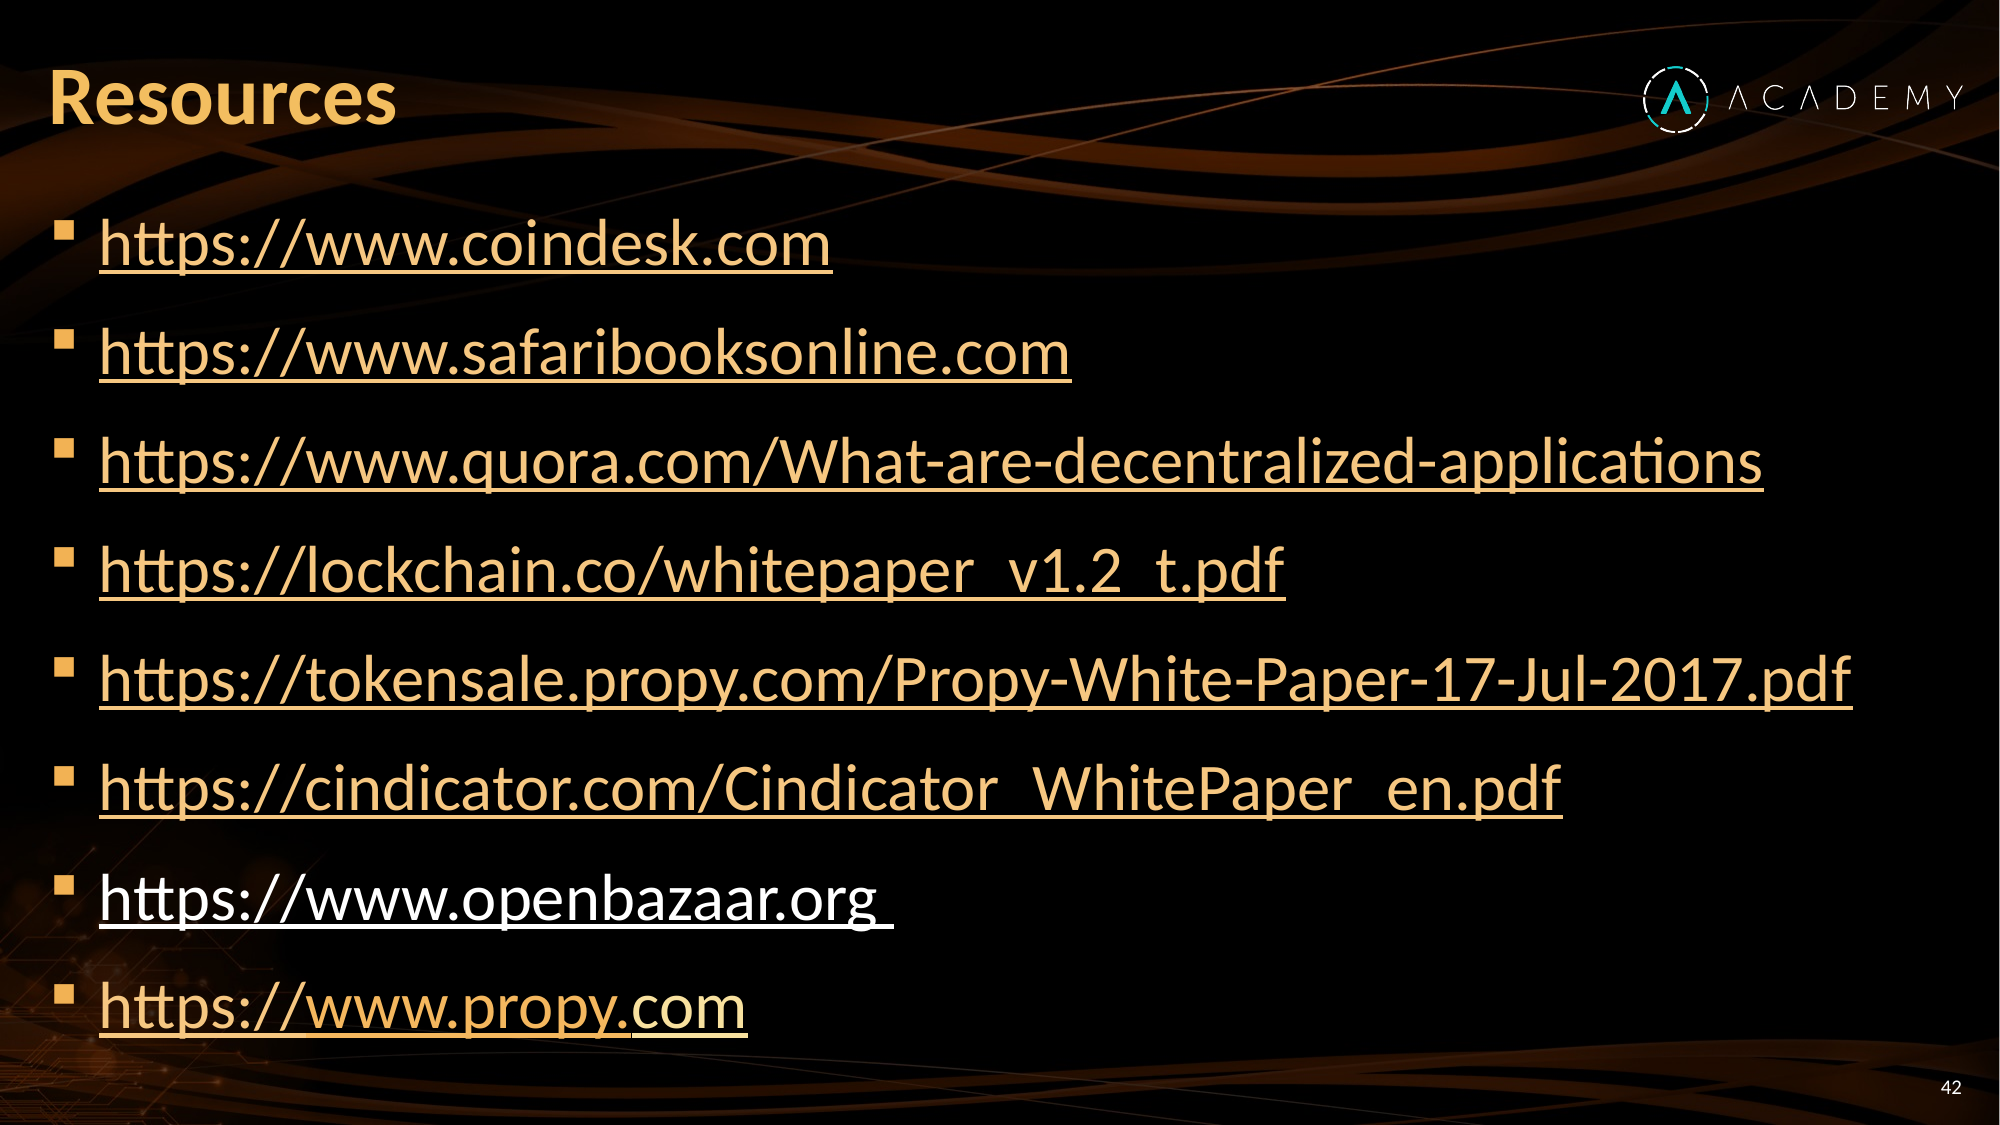

# Resources
https://www.coindesk.com
https://www.safaribooksonline.com
https://www.quora.com/What-are-decentralized-applications
https://lockchain.co/whitepaper_v1.2_t.pdf
https://tokensale.propy.com/Propy-White-Paper-17-Jul-2017.pdf
https://cindicator.com/Cindicator_WhitePaper_en.pdf
https://www.openbazaar.org
https://www.propy.com

42